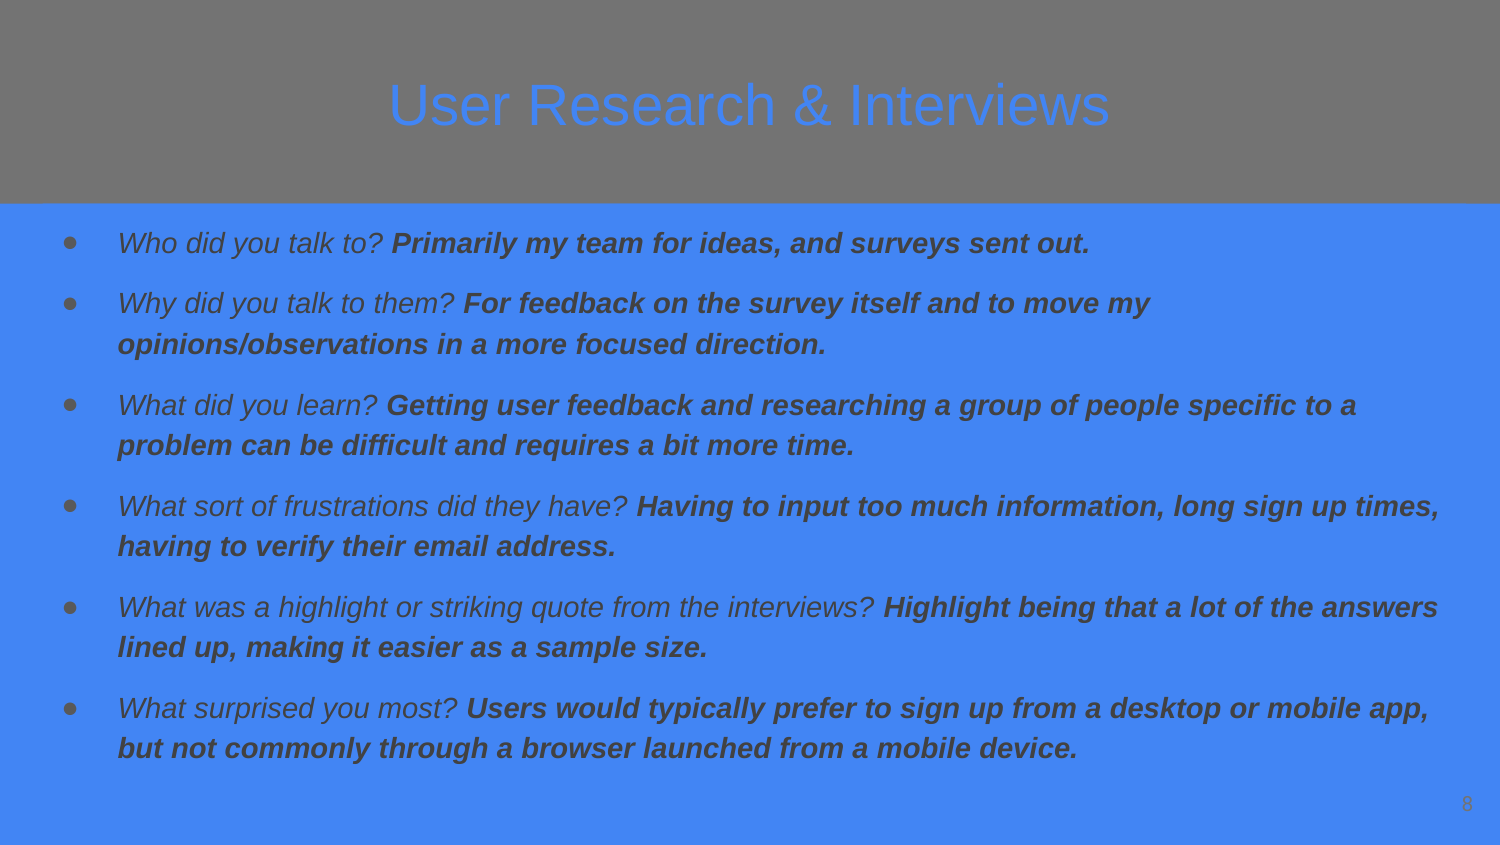

User Research & Interviews
Who did you talk to? Primarily my team for ideas, and surveys sent out.
Why did you talk to them? For feedback on the survey itself and to move my opinions/observations in a more focused direction.
What did you learn? Getting user feedback and researching a group of people specific to a problem can be difficult and requires a bit more time.
What sort of frustrations did they have? Having to input too much information, long sign up times, having to verify their email address.
What was a highlight or striking quote from the interviews? Highlight being that a lot of the answers lined up, making it easier as a sample size.
What surprised you most? Users would typically prefer to sign up from a desktop or mobile app, but not commonly through a browser launched from a mobile device.
8